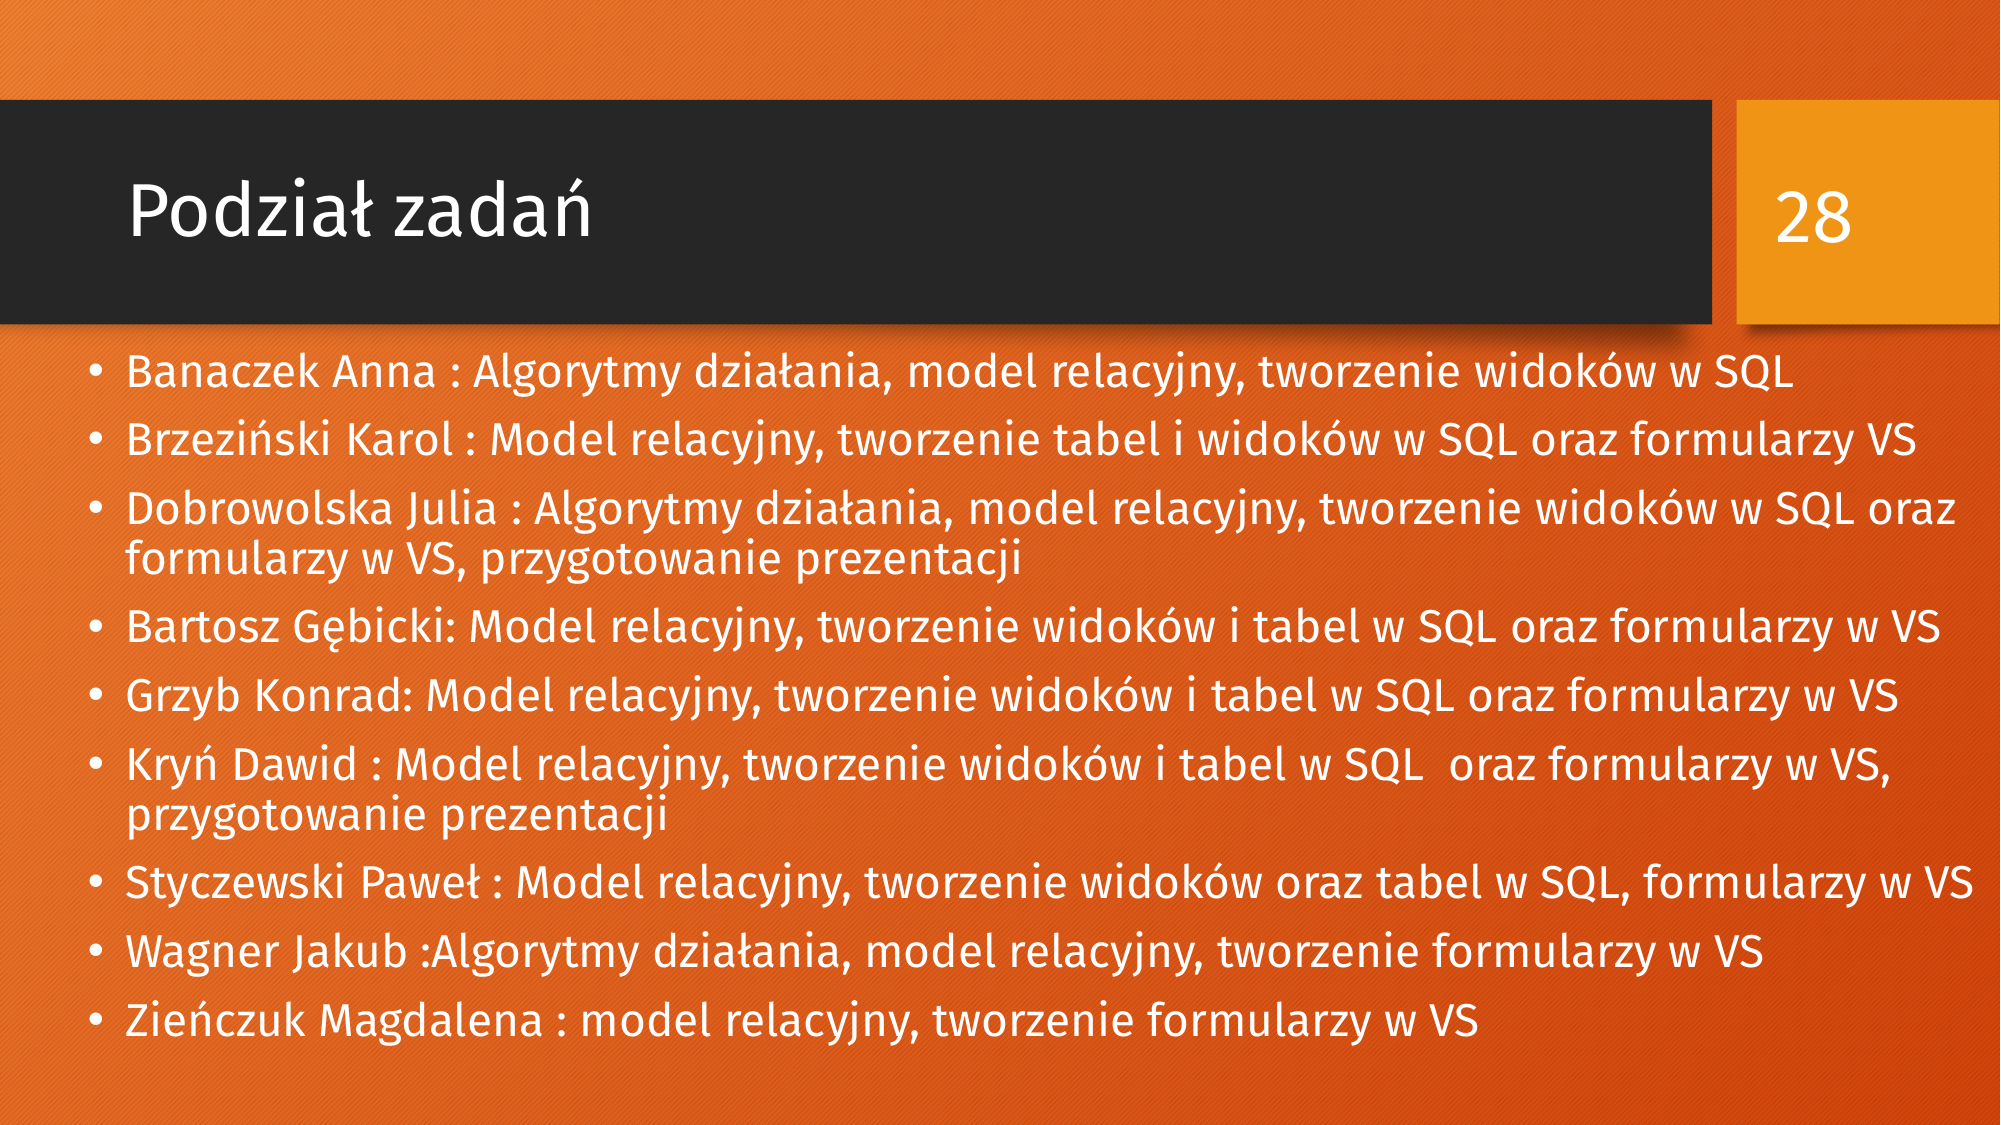

28
# Podział zadań
Banaczek Anna : Algorytmy działania, model relacyjny, tworzenie widoków w SQL
Brzeziński Karol : Model relacyjny, tworzenie tabel i widoków w SQL oraz formularzy VS
Dobrowolska Julia : Algorytmy działania, model relacyjny, tworzenie widoków w SQL oraz formularzy w VS, przygotowanie prezentacji
Bartosz Gębicki: Model relacyjny, tworzenie widoków i tabel w SQL oraz formularzy w VS
Grzyb Konrad: Model relacyjny, tworzenie widoków i tabel w SQL oraz formularzy w VS
Kryń Dawid : Model relacyjny, tworzenie widoków i tabel w SQL  oraz formularzy w VS, przygotowanie prezentacji
Styczewski Paweł : Model relacyjny, tworzenie widoków oraz tabel w SQL, formularzy w VS
Wagner Jakub :Algorytmy działania, model relacyjny, tworzenie formularzy w VS
Zieńczuk Magdalena : model relacyjny, tworzenie formularzy w VS